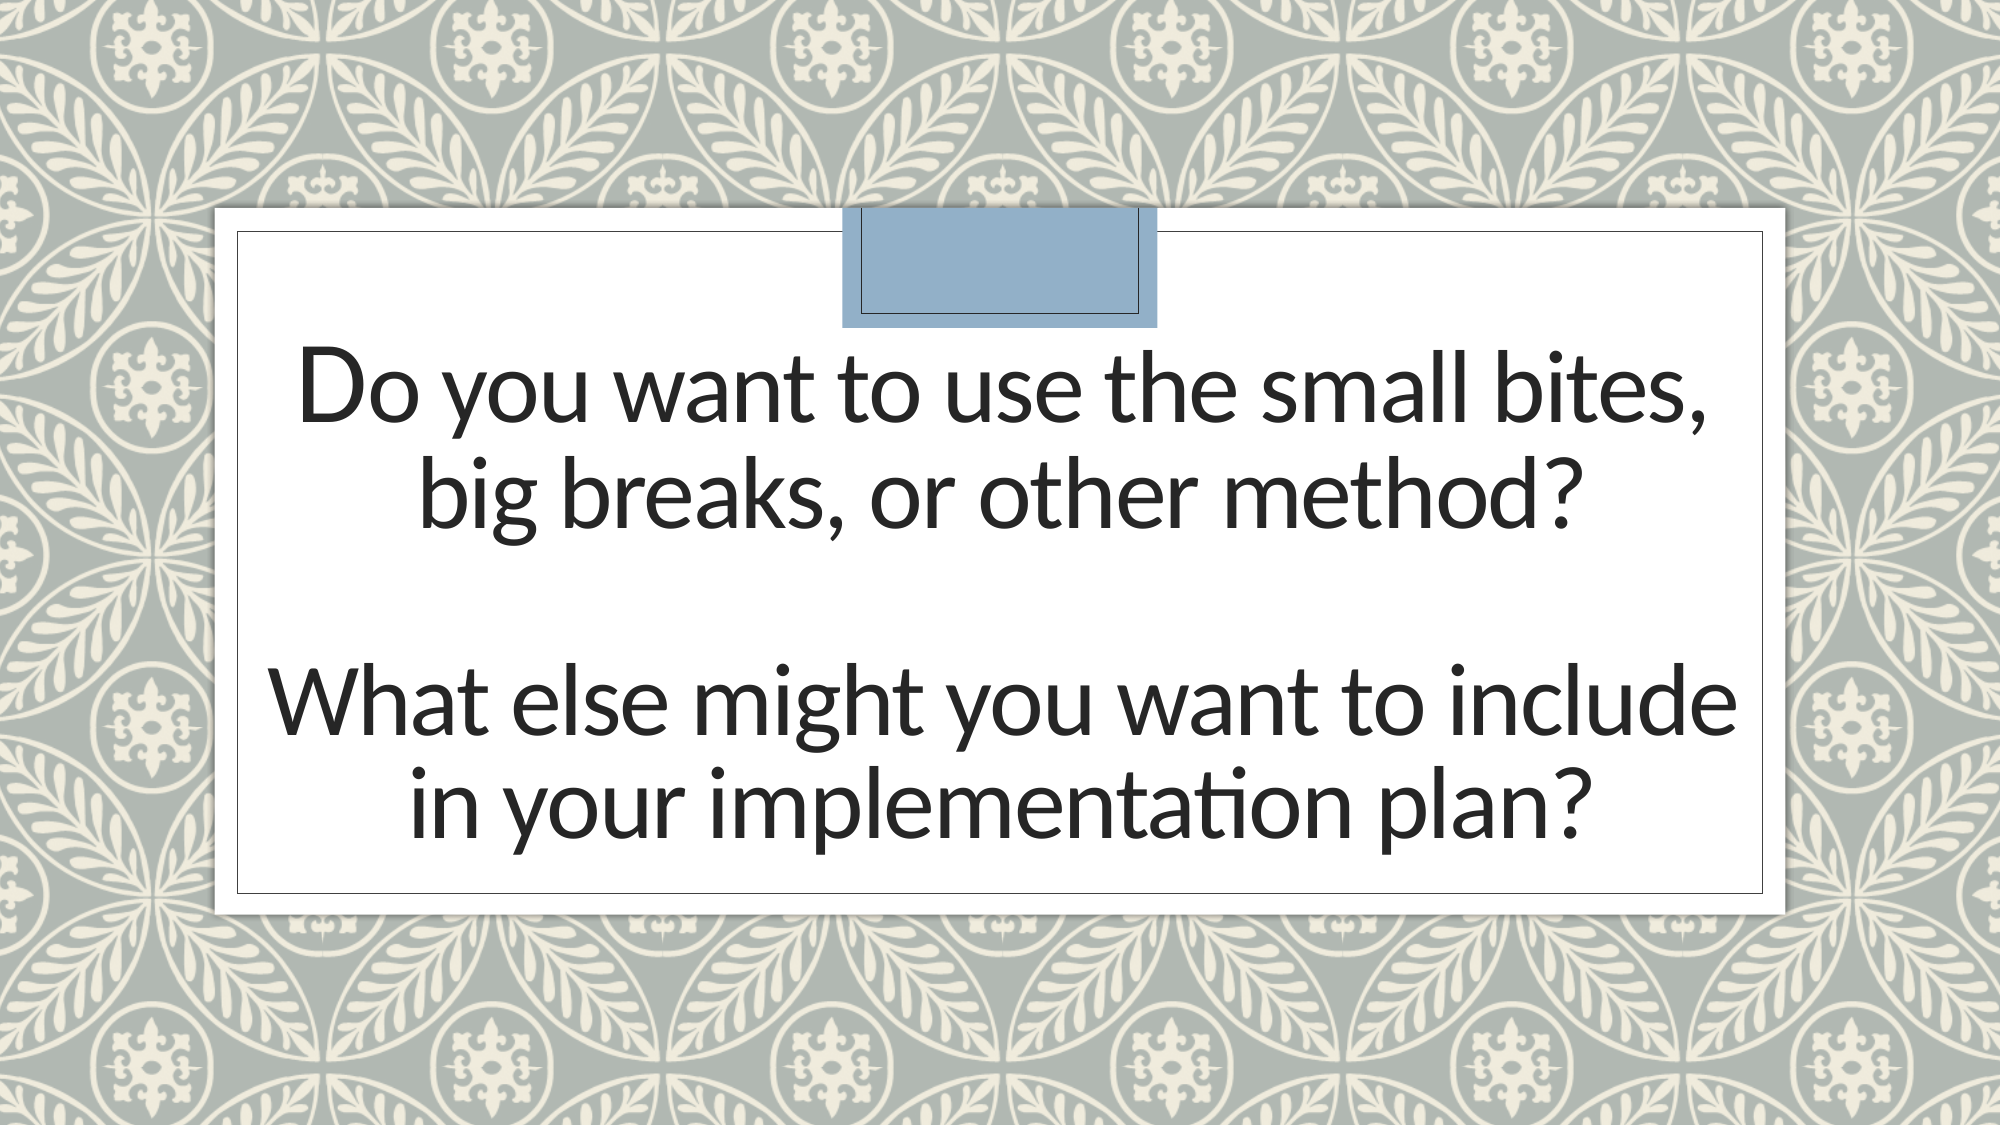

# Do you want to use the small bites, big breaks, or other method? What else might you want to include in your implementation plan?